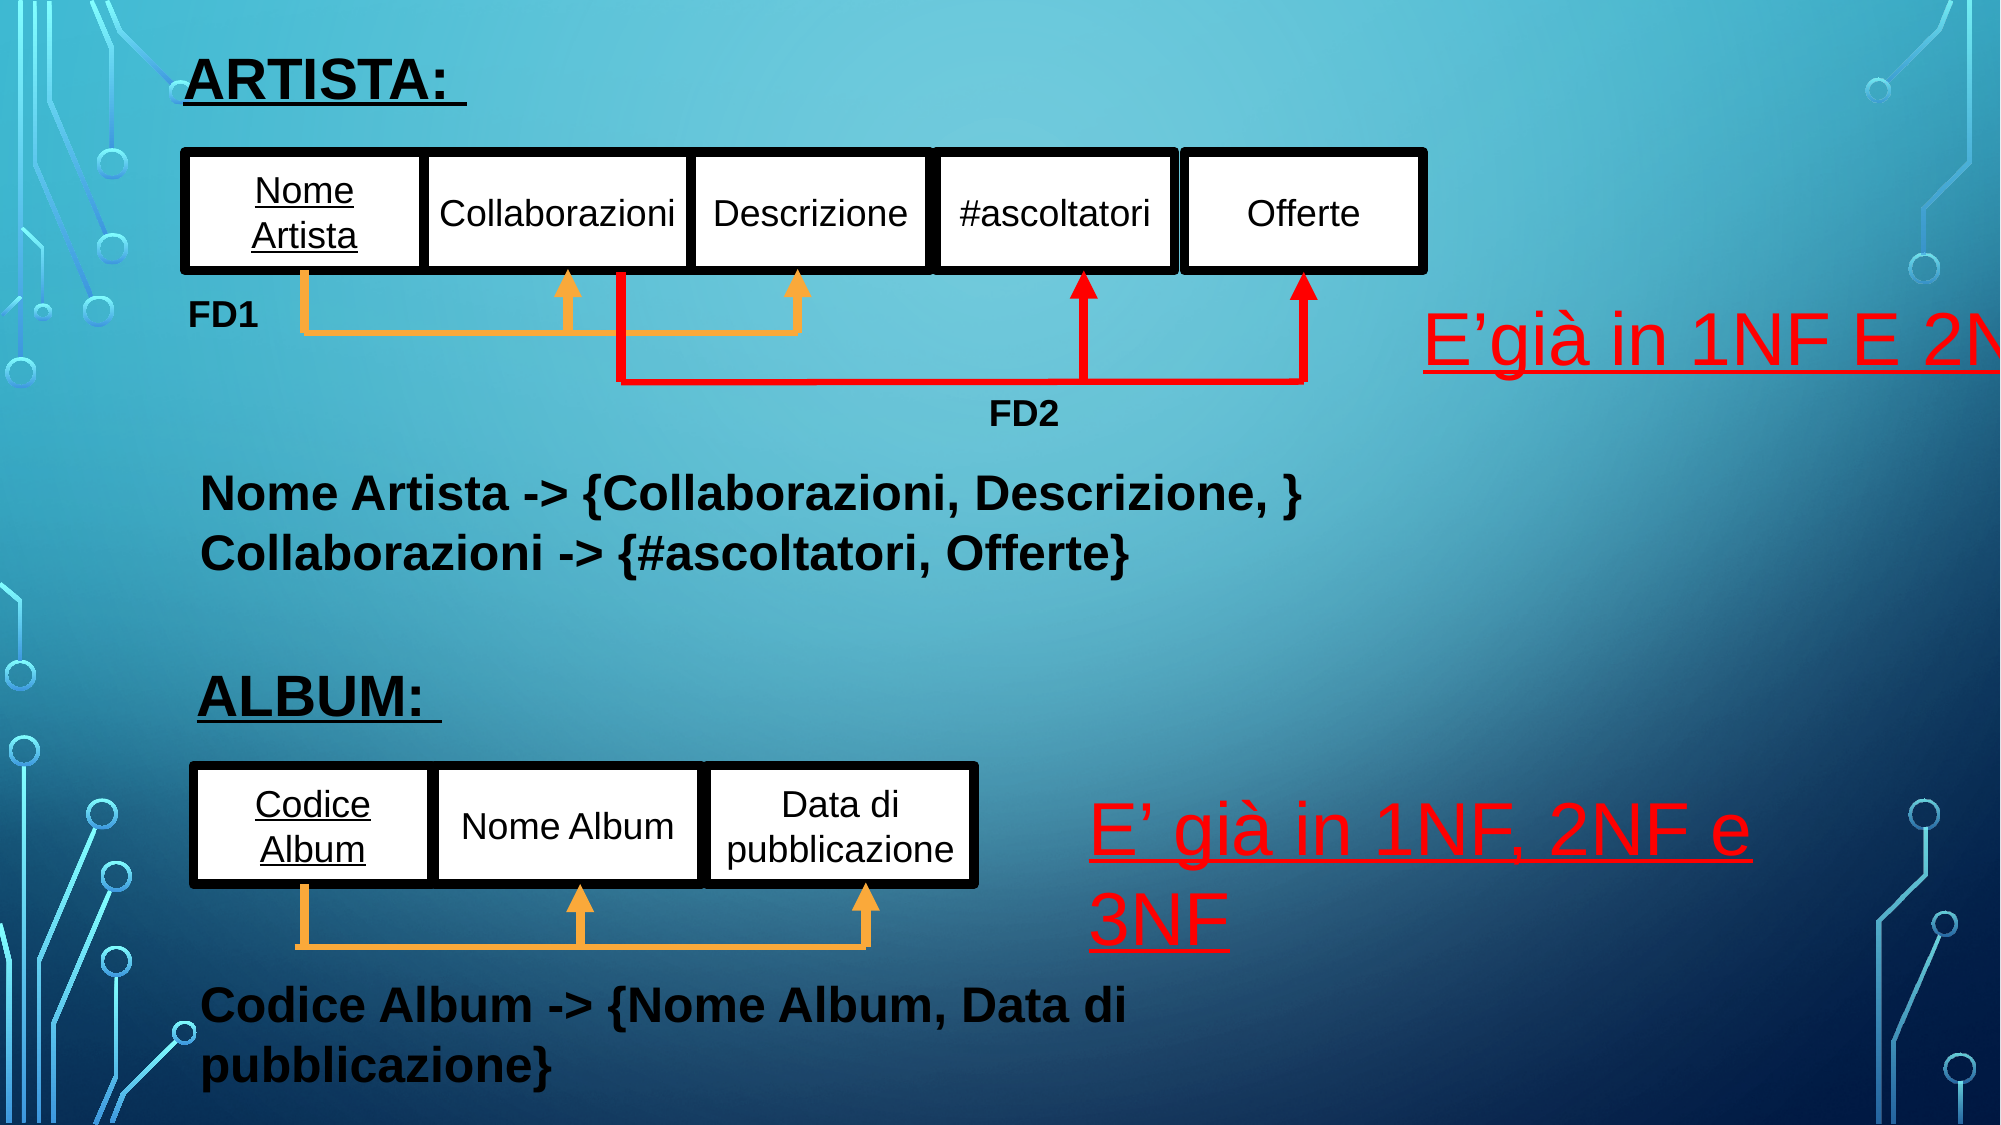

# ARTISTA:
Nome Artista
Collaborazioni
Descrizione
#ascoltatori
Offerte
FD1
E’già in 1NF E 2NF
FD2
Nome Artista -> {Collaborazioni, Descrizione, }
Collaborazioni -> {#ascoltatori, Offerte}
ALBUM:
Codice Album
Nome Album
Data di pubblicazione
E’ già in 1NF, 2NF e 3NF
Codice Album -> {Nome Album, Data di pubblicazione}